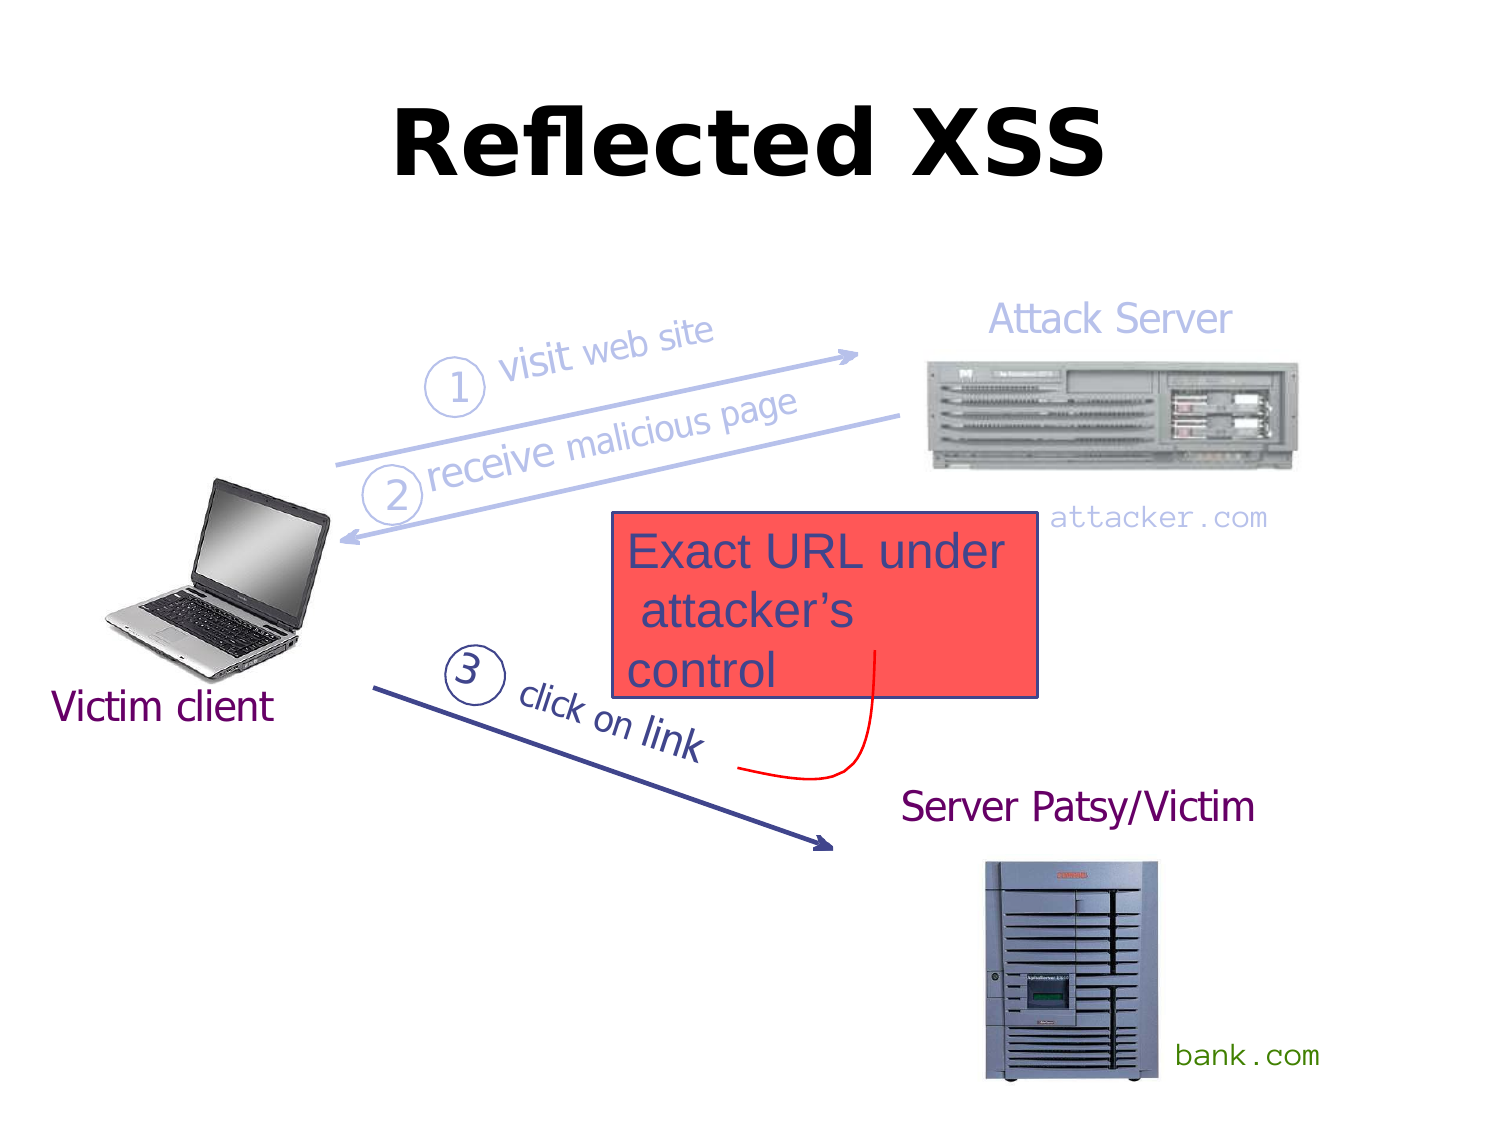

# Reflected XSS
Attack Server
visit web site

1

receive malicious page

2

attacker.com
Exact URL under  attacker’s control

3
Victim client

click on link
Server Patsy/Victim

bank.com